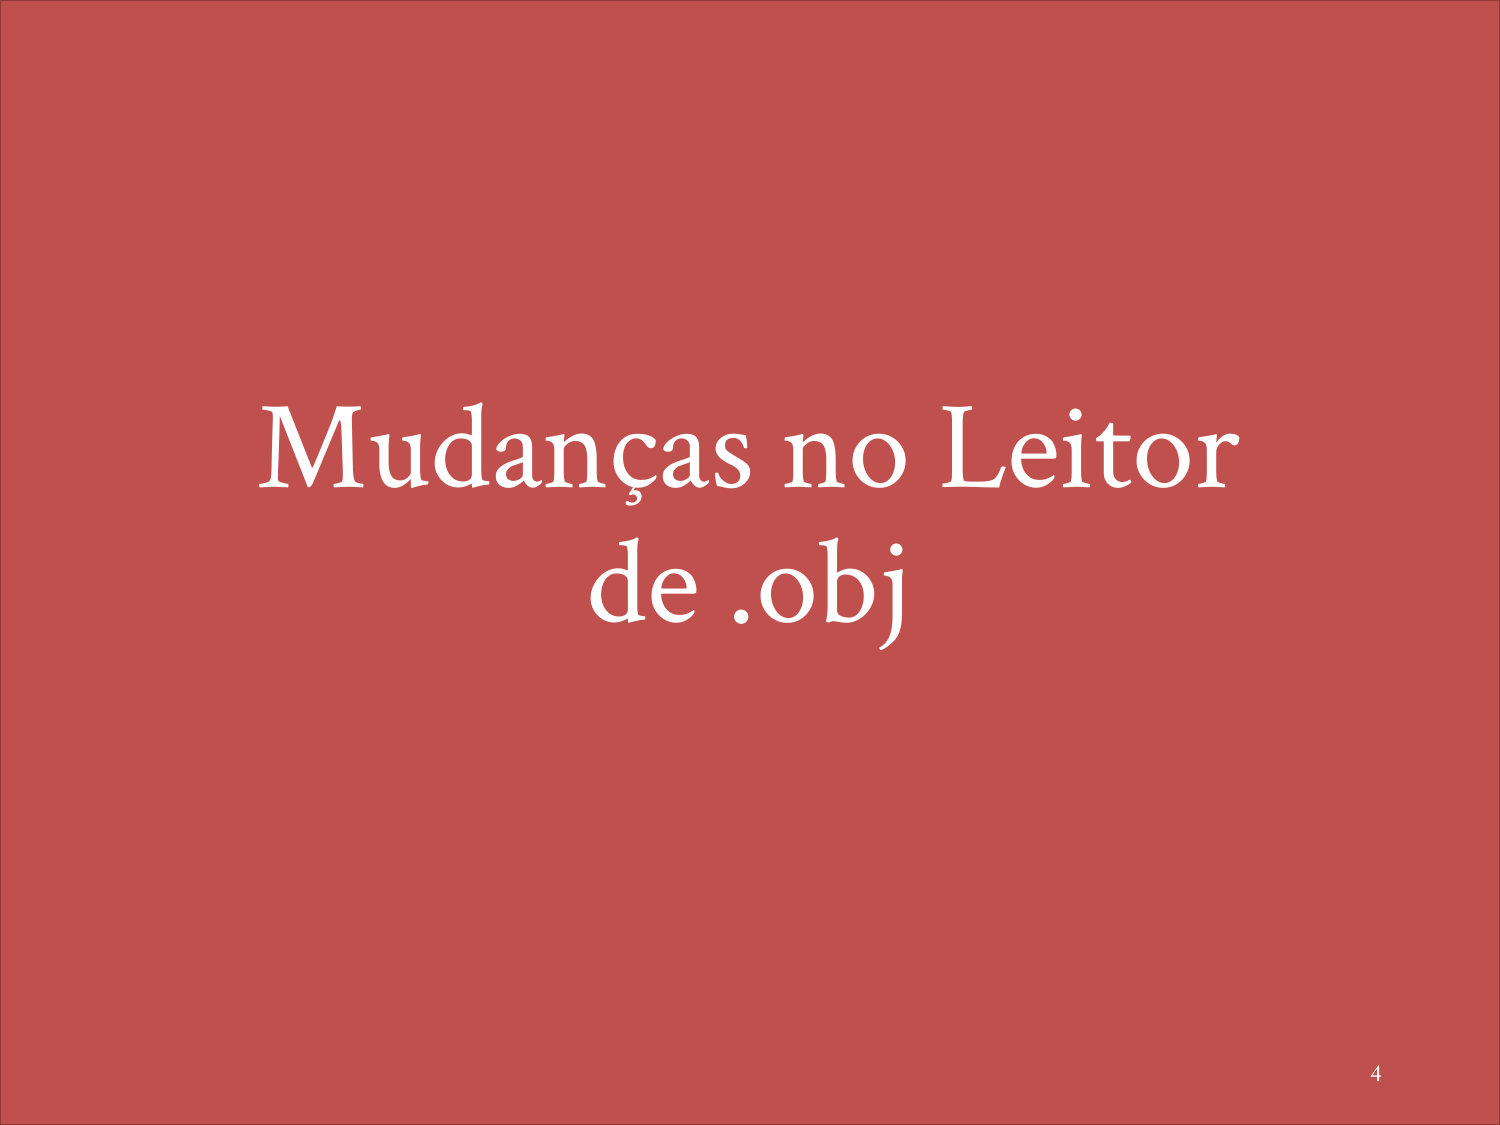

# Mudanças no Leitor de .obj
4